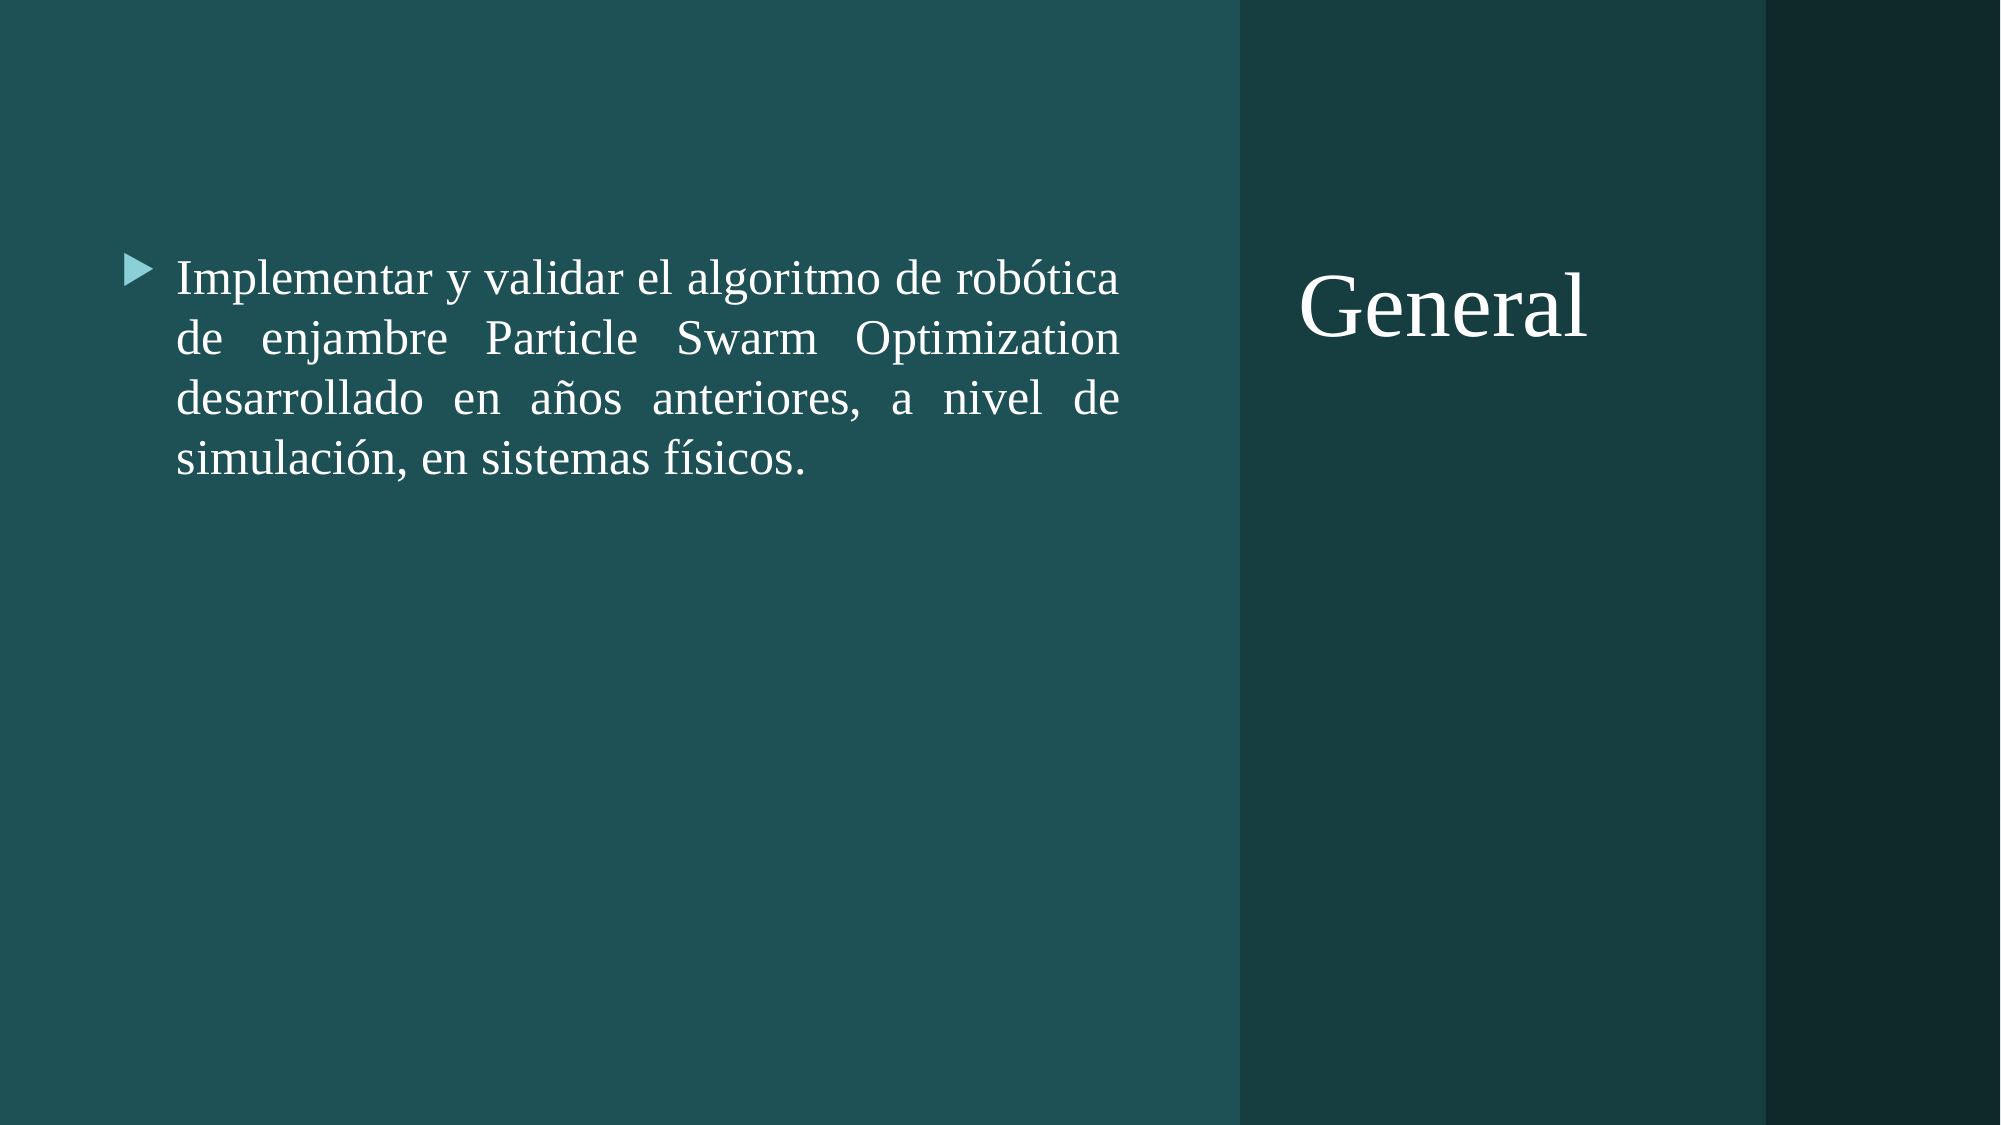

Implementar y validar el algoritmo de robótica de enjambre Particle Swarm Optimization desarrollado en años anteriores, a nivel de simulación, en sistemas físicos.

# General